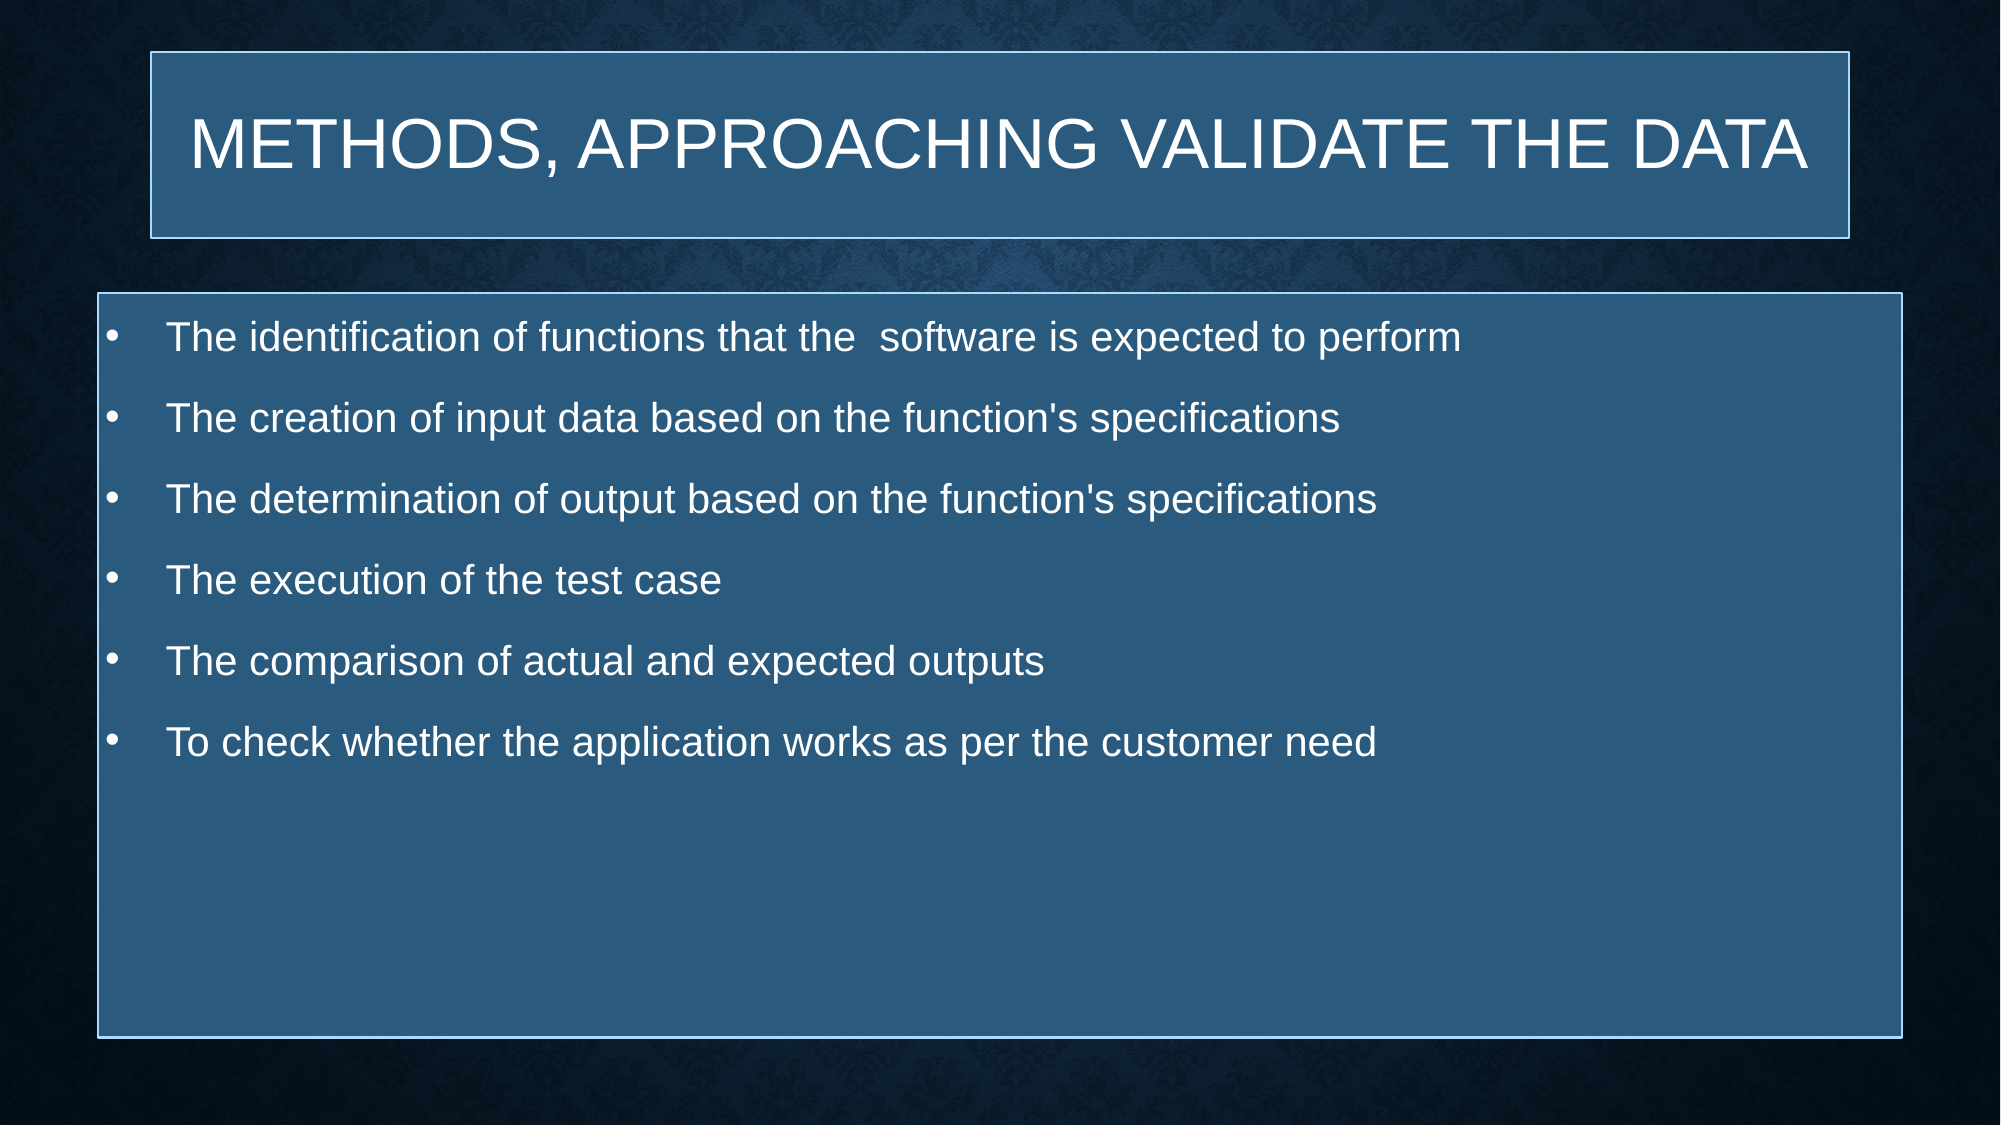

# Methods, approaching validate the data
  The identification of functions that the  software is expected to perform
  The creation of input data based on the function's specifications
  The determination of output based on the function's specifications
  The execution of the test case
  The comparison of actual and expected outputs
  To check whether the application works as per the customer need